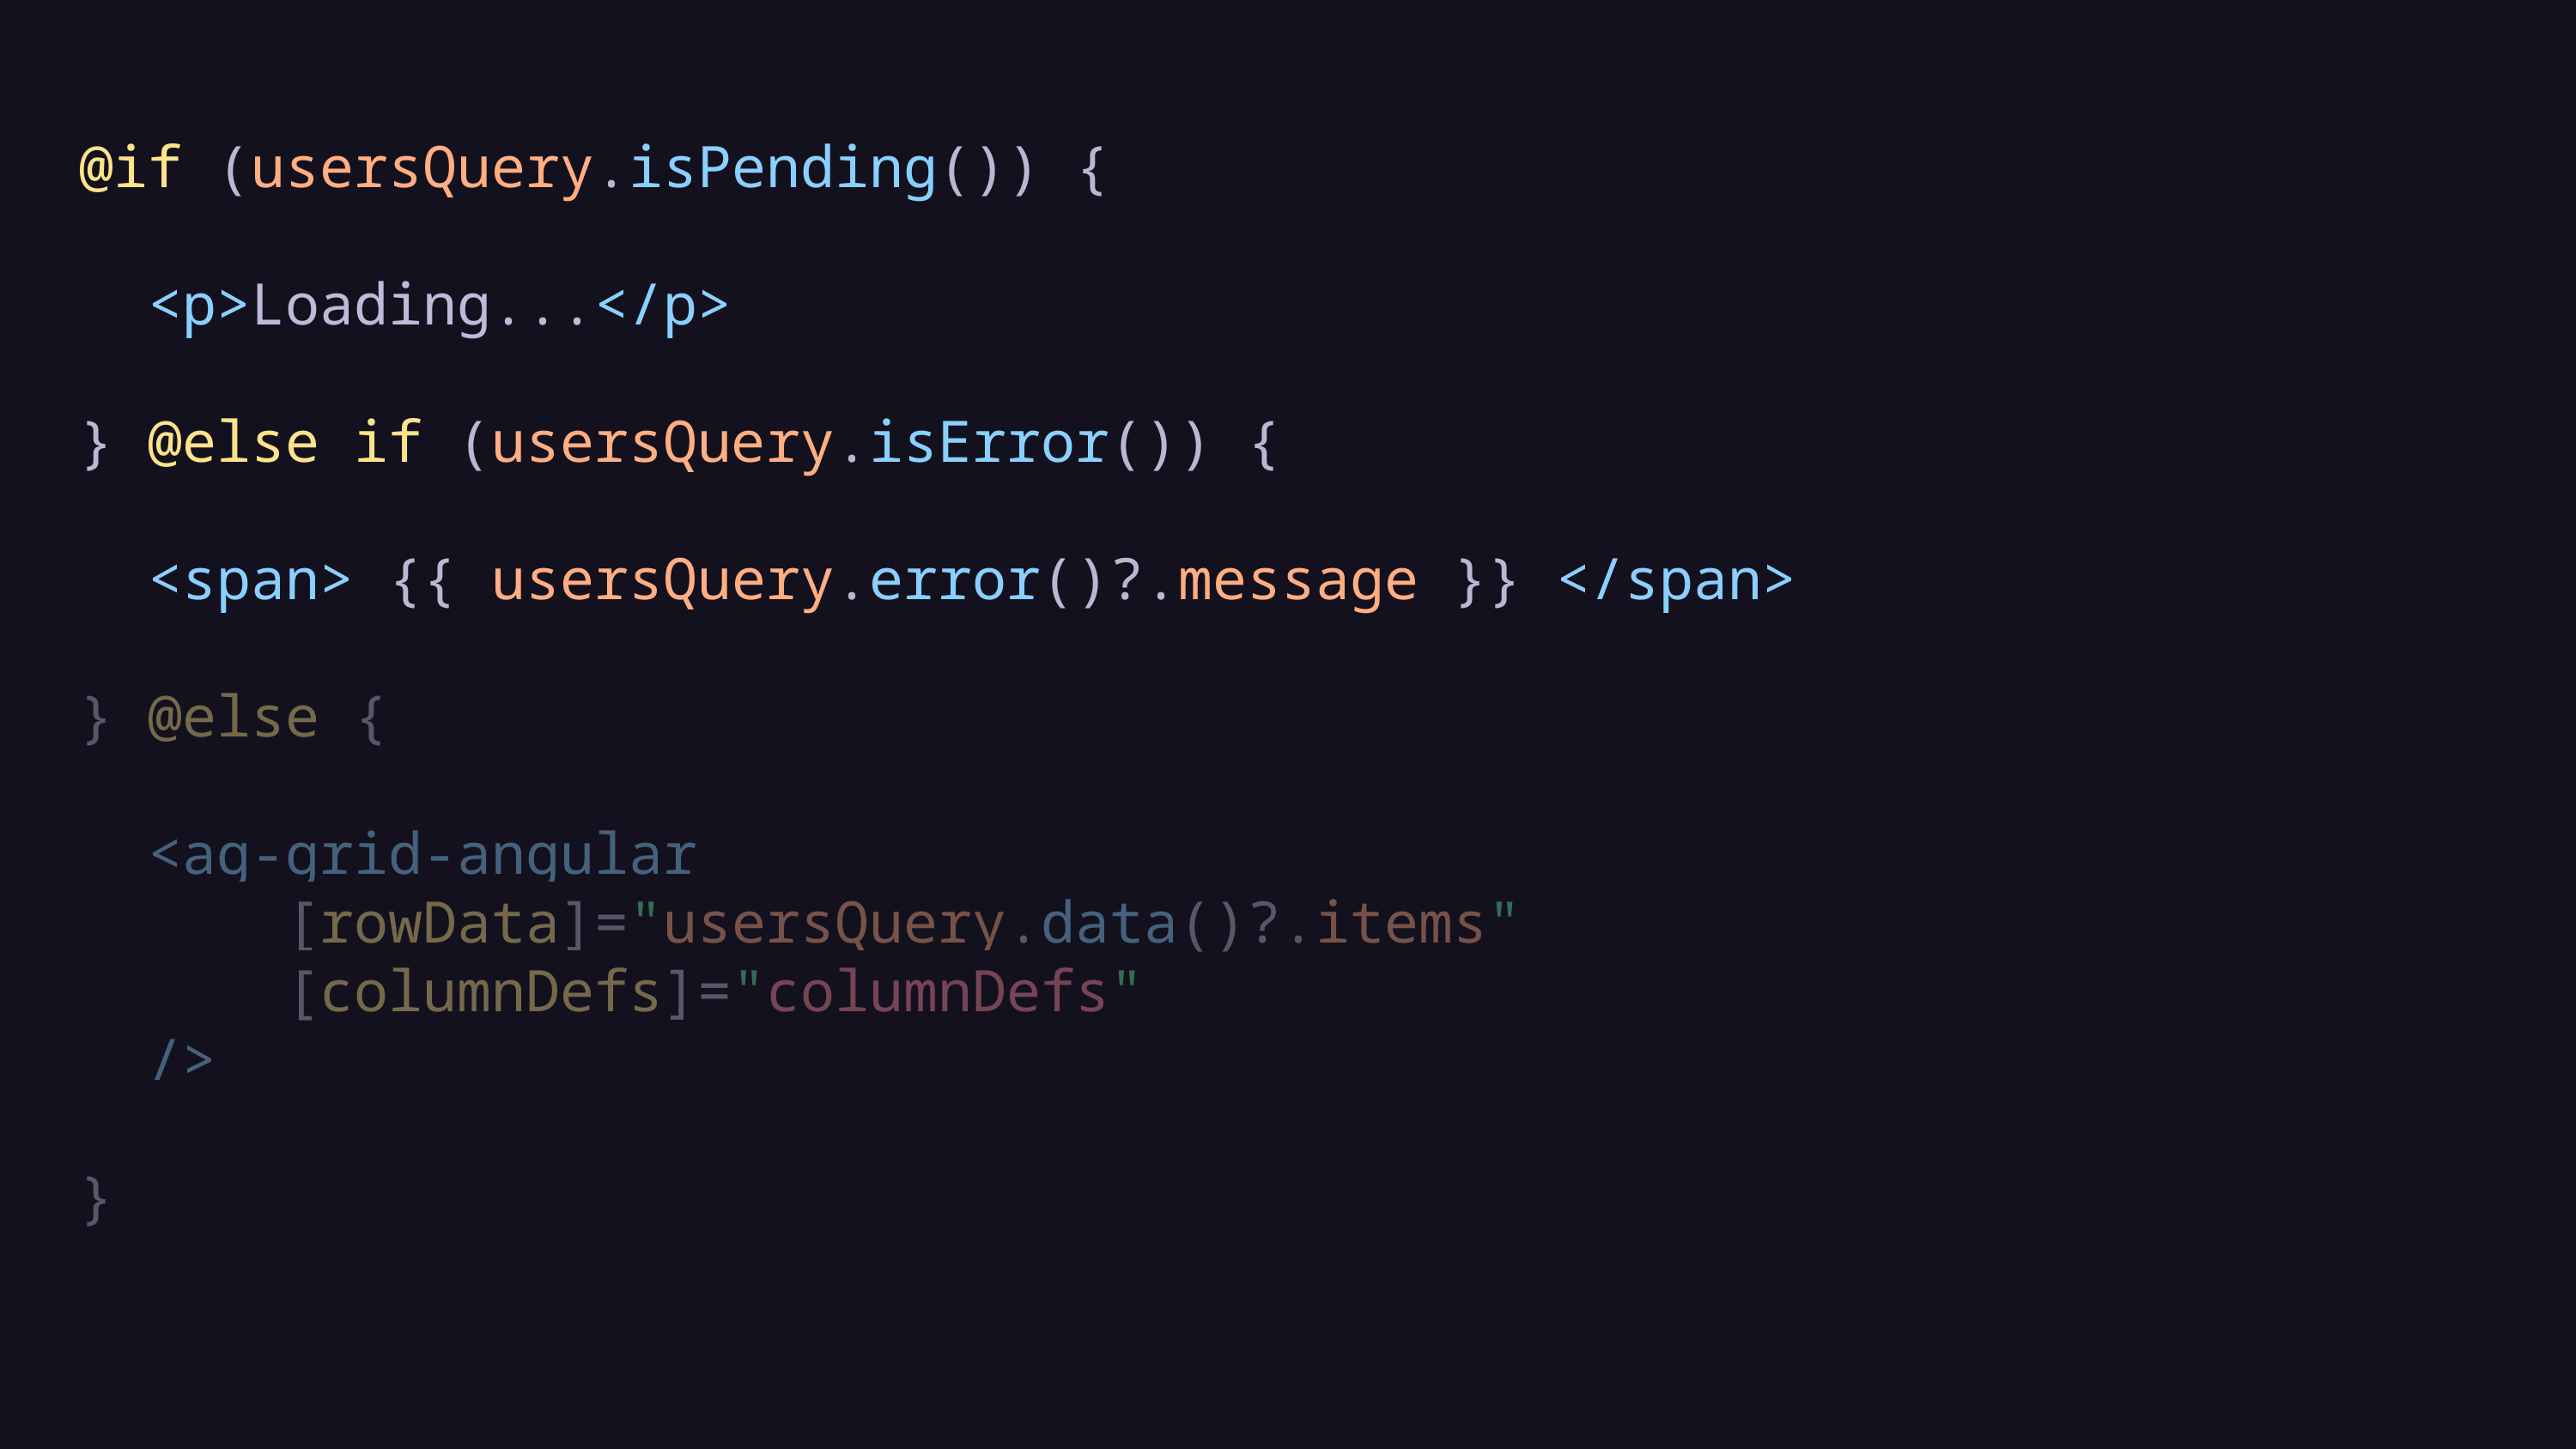

@if (usersQuery.isPending()) {

  <p>Loading...</p>

} @else if (usersQuery.isError()) {

  <span> {{ usersQuery.error()?.message }} </span>

} @else {

  <ag-grid-angular
      [rowData]="usersQuery.data()?.items"
      [columnDefs]="columnDefs"
  />

}